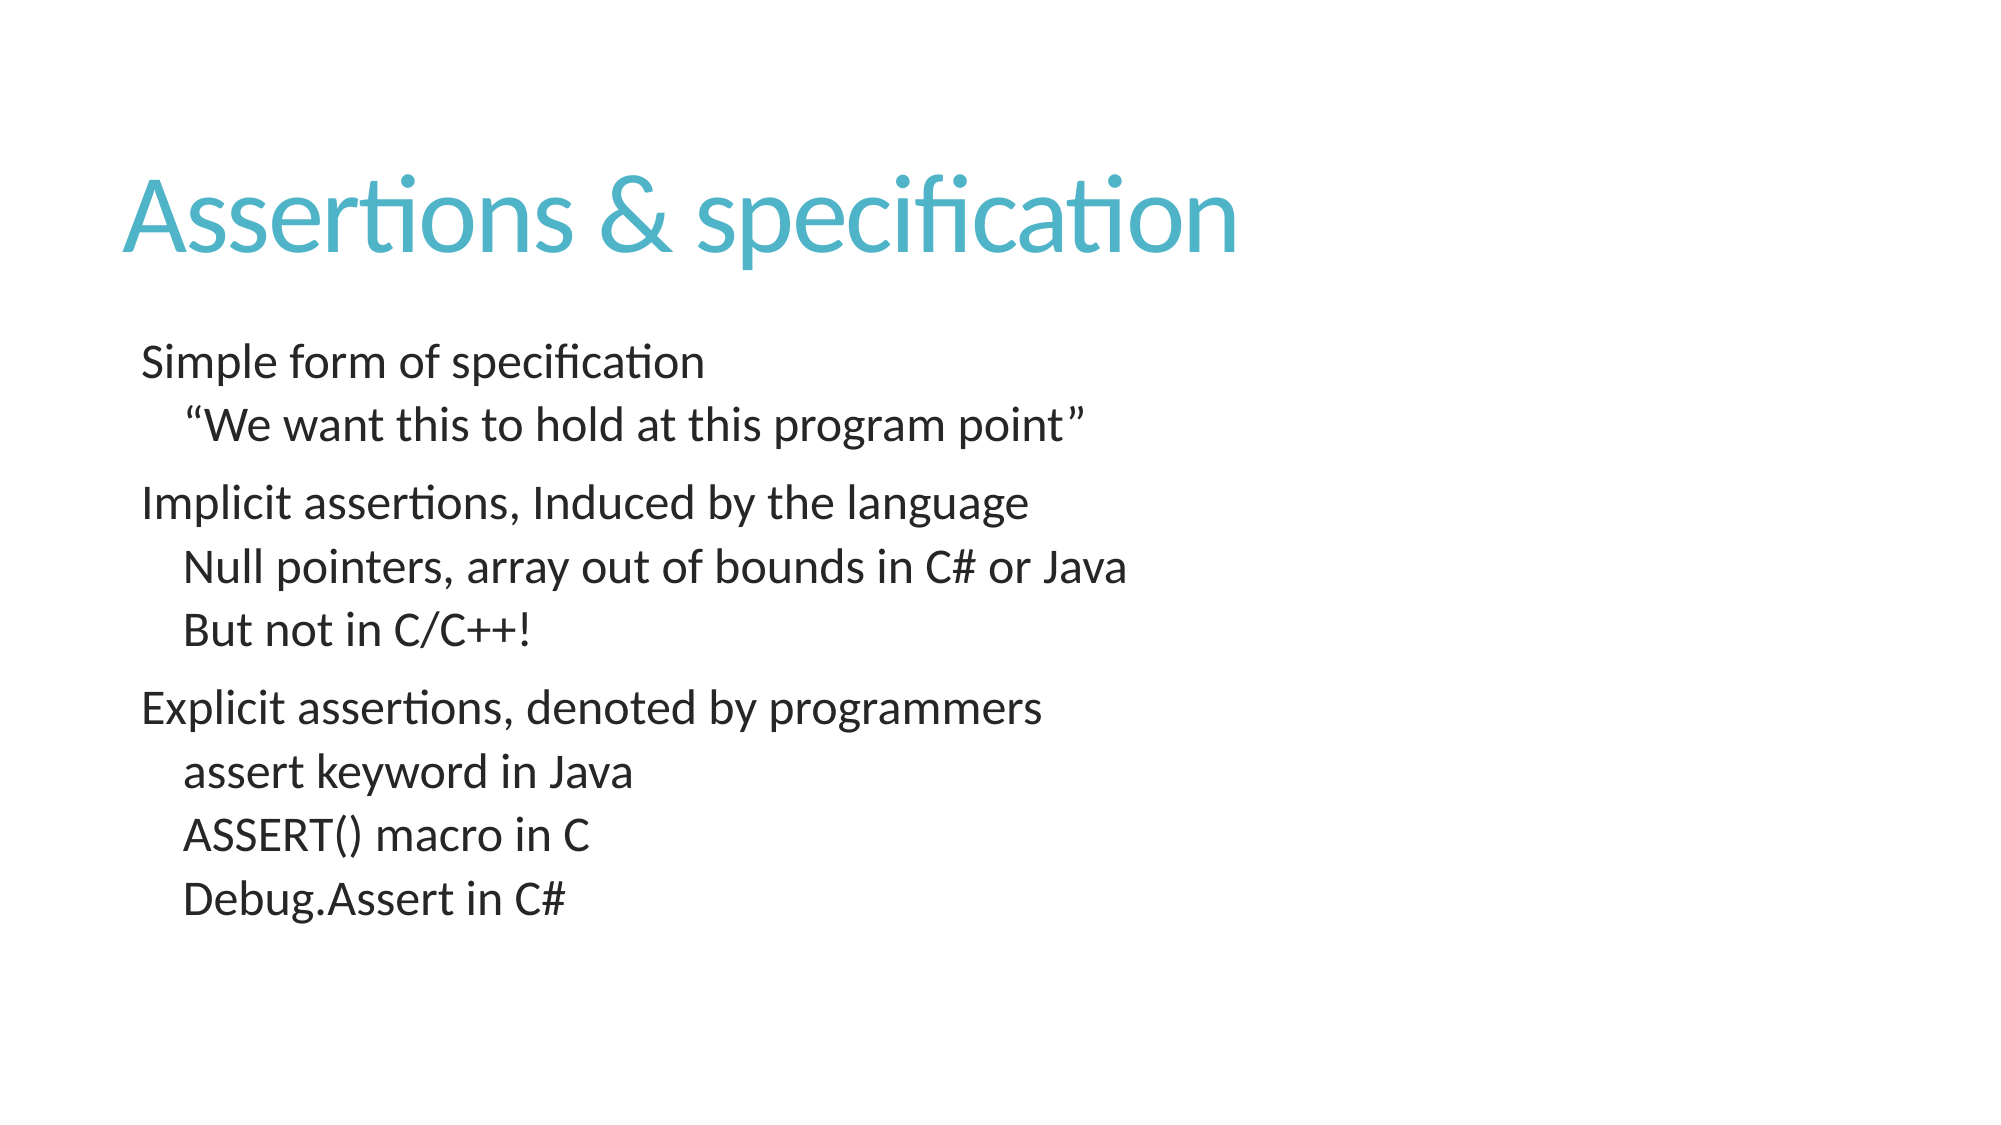

# Assertions & specification
Simple form of specification
“We want this to hold at this program point”
Implicit assertions, Induced by the language
Null pointers, array out of bounds in C# or Java
But not in C/C++!
Explicit assertions, denoted by programmers
assert keyword in Java
ASSERT() macro in C
Debug.Assert in C#